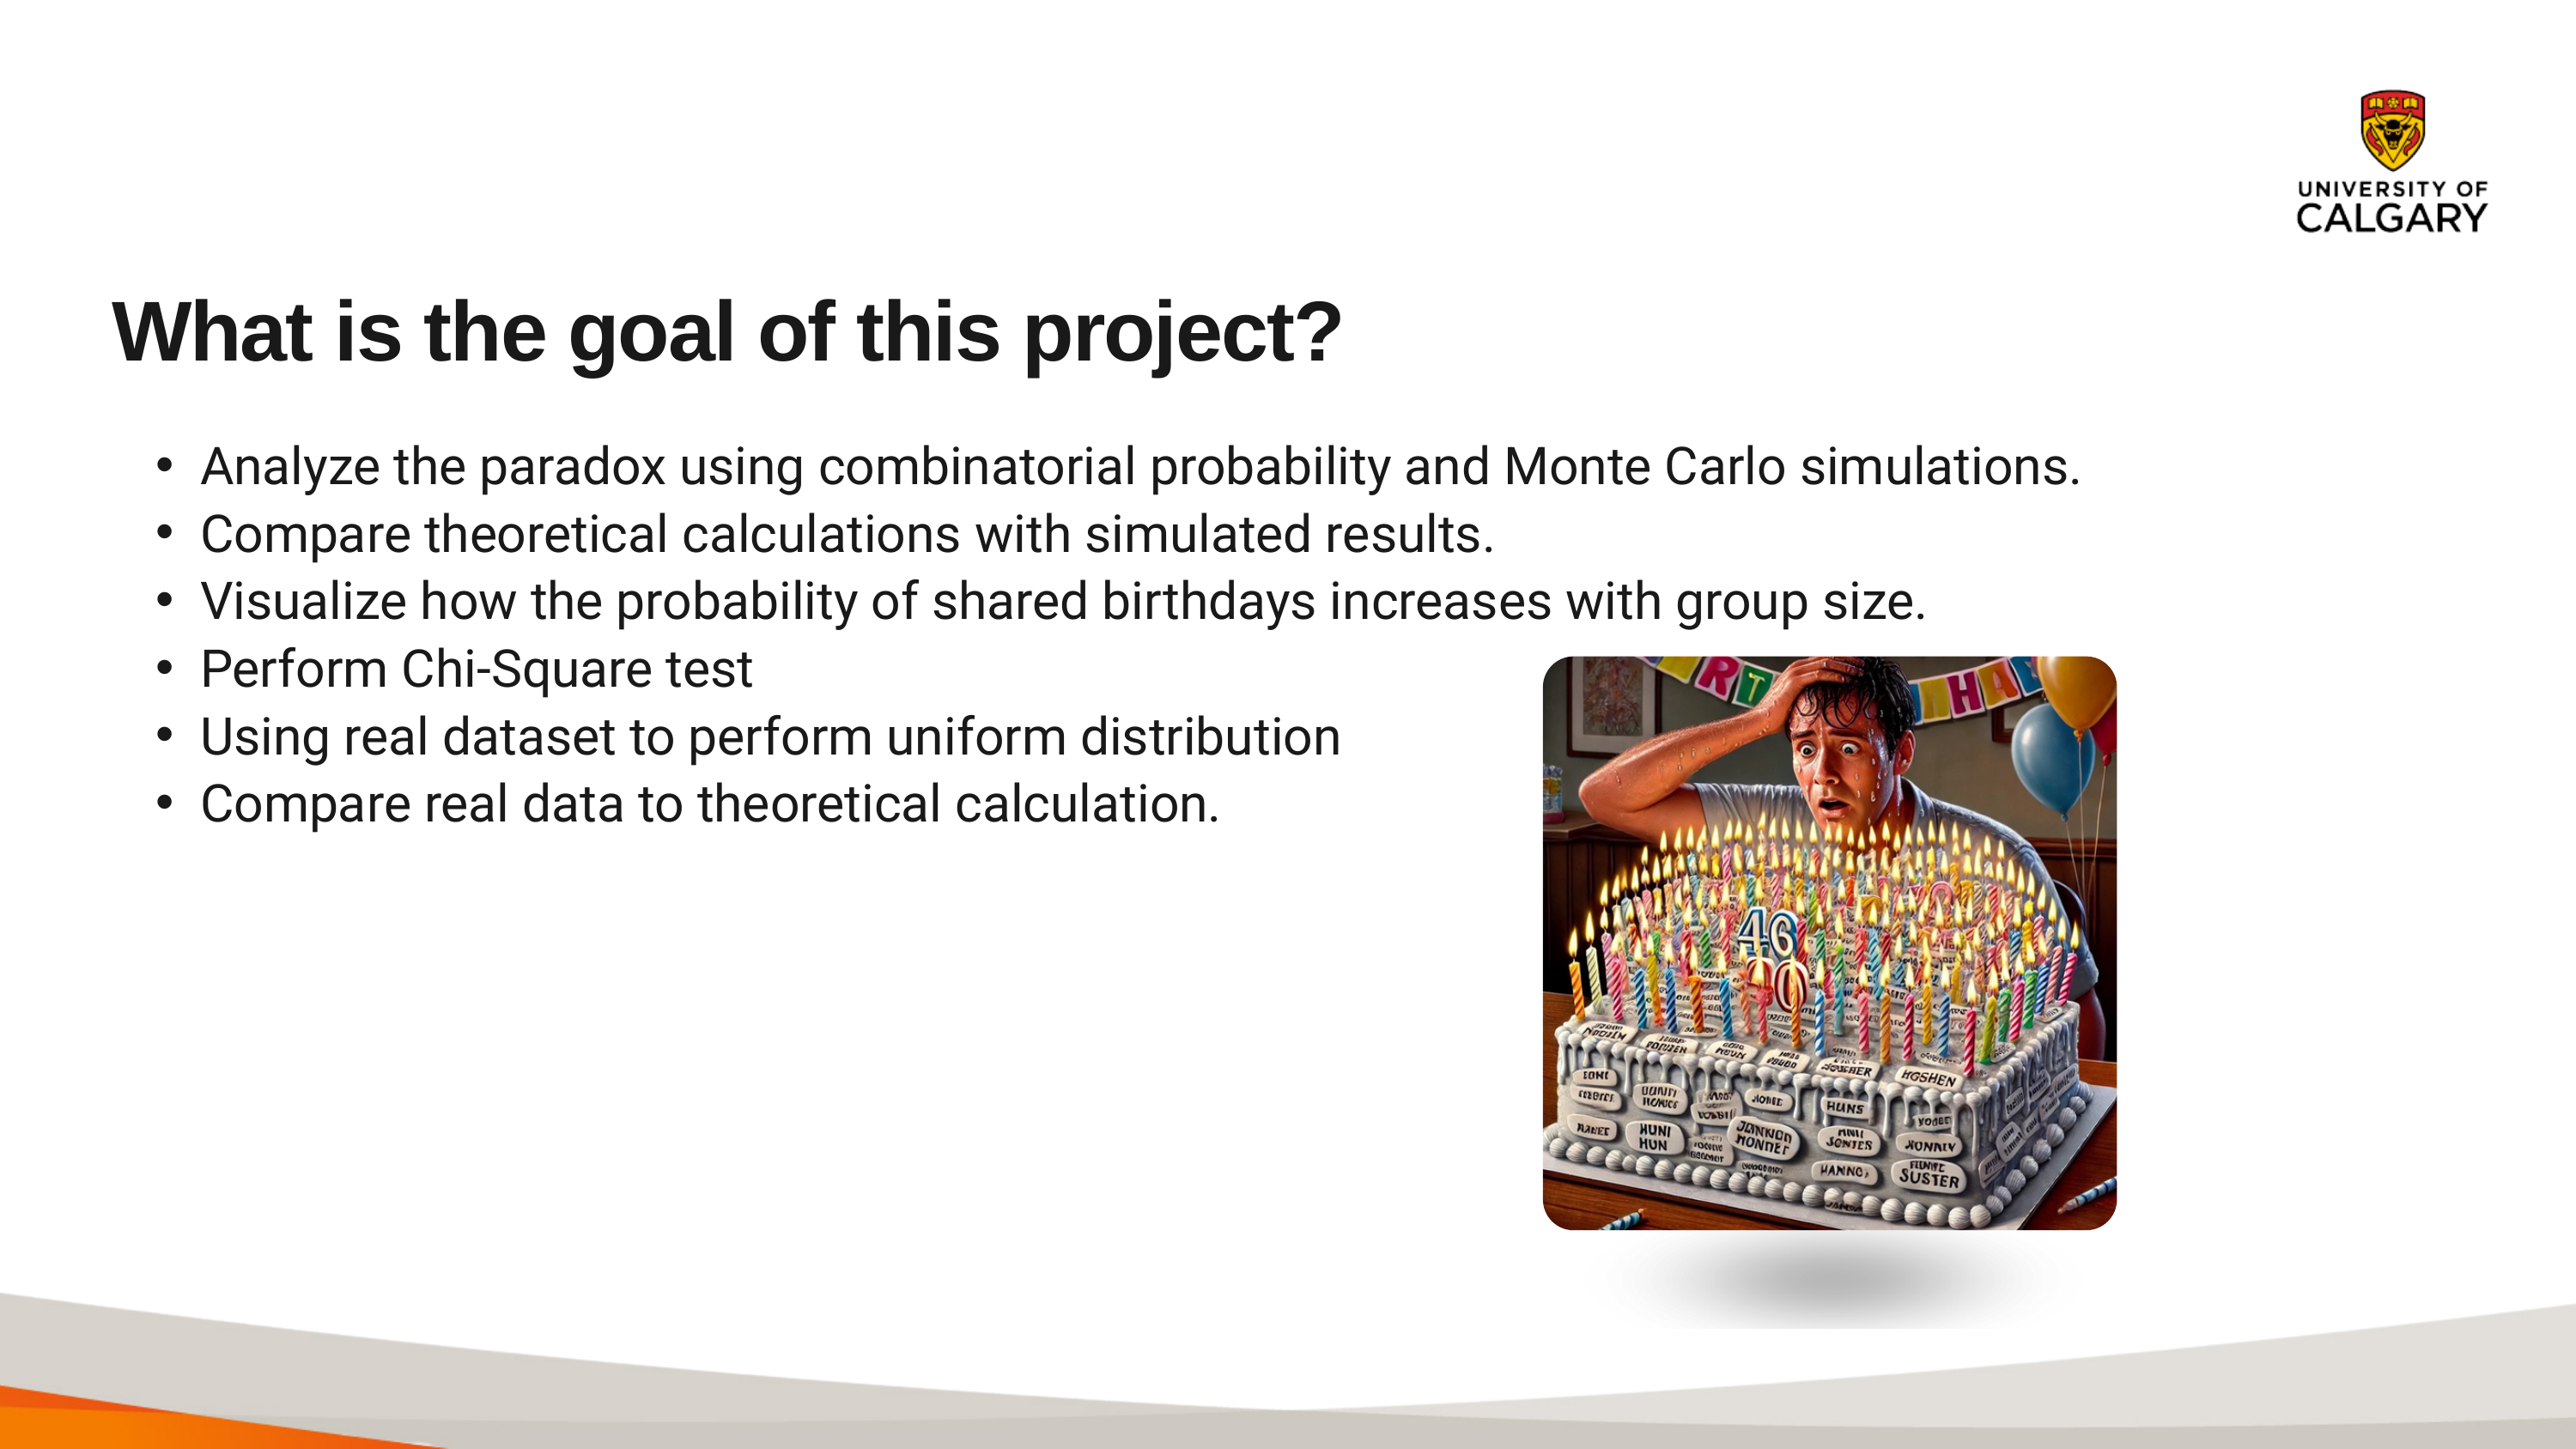

What is the goal of this project?
Analyze the paradox using combinatorial probability and Monte Carlo simulations.
Compare theoretical calculations with simulated results.
Visualize how the probability of shared birthdays increases with group size.
Perform Chi-Square test
Using real dataset to perform uniform distribution
Compare real data to theoretical calculation.